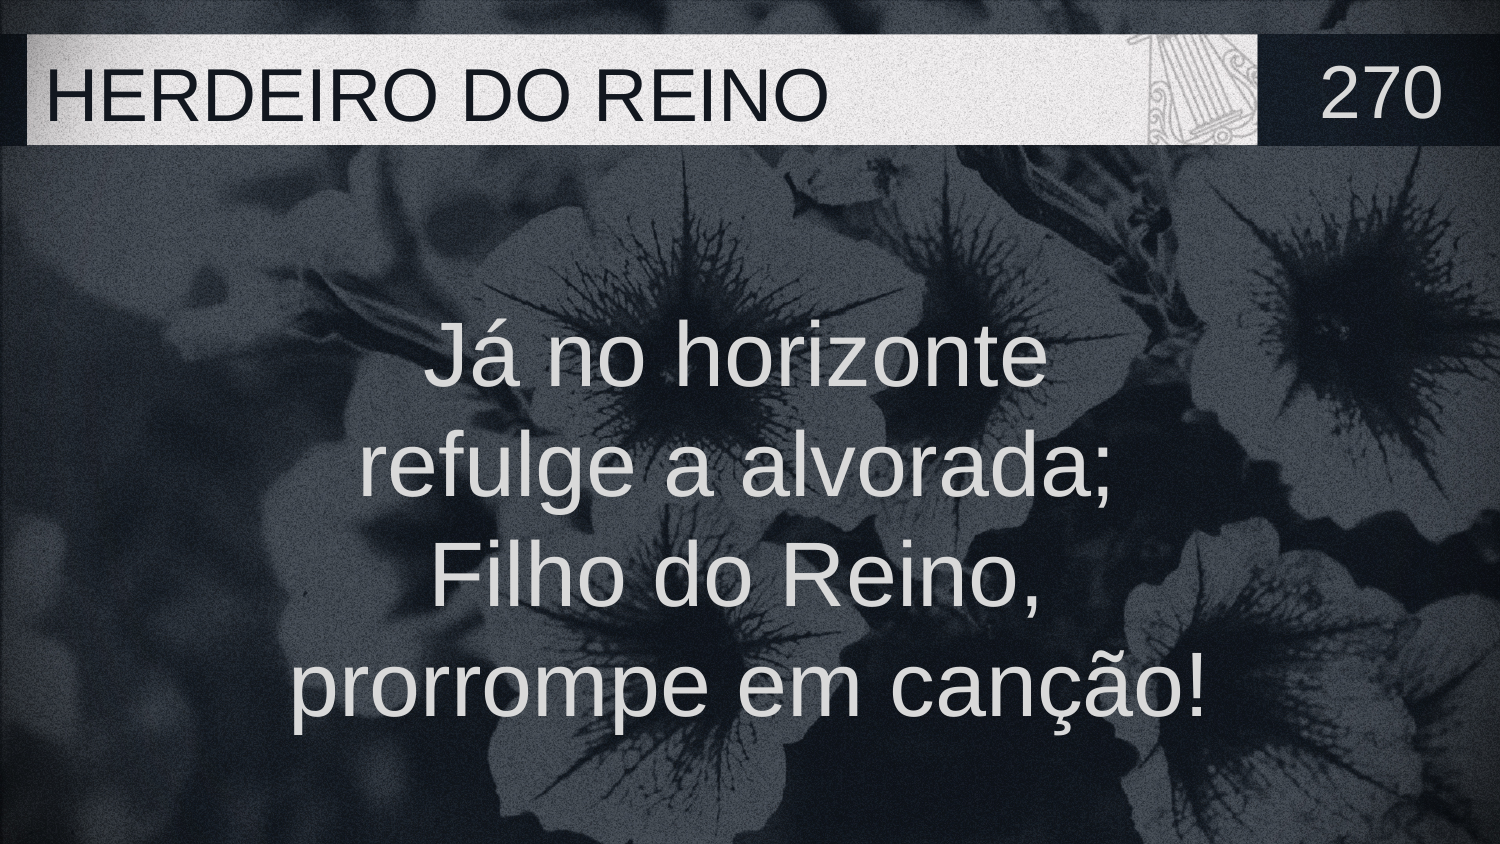

# HERDEIRO DO REINO
270
Já no horizonte
refulge a alvorada;
Filho do Reino,
prorrompe em canção!